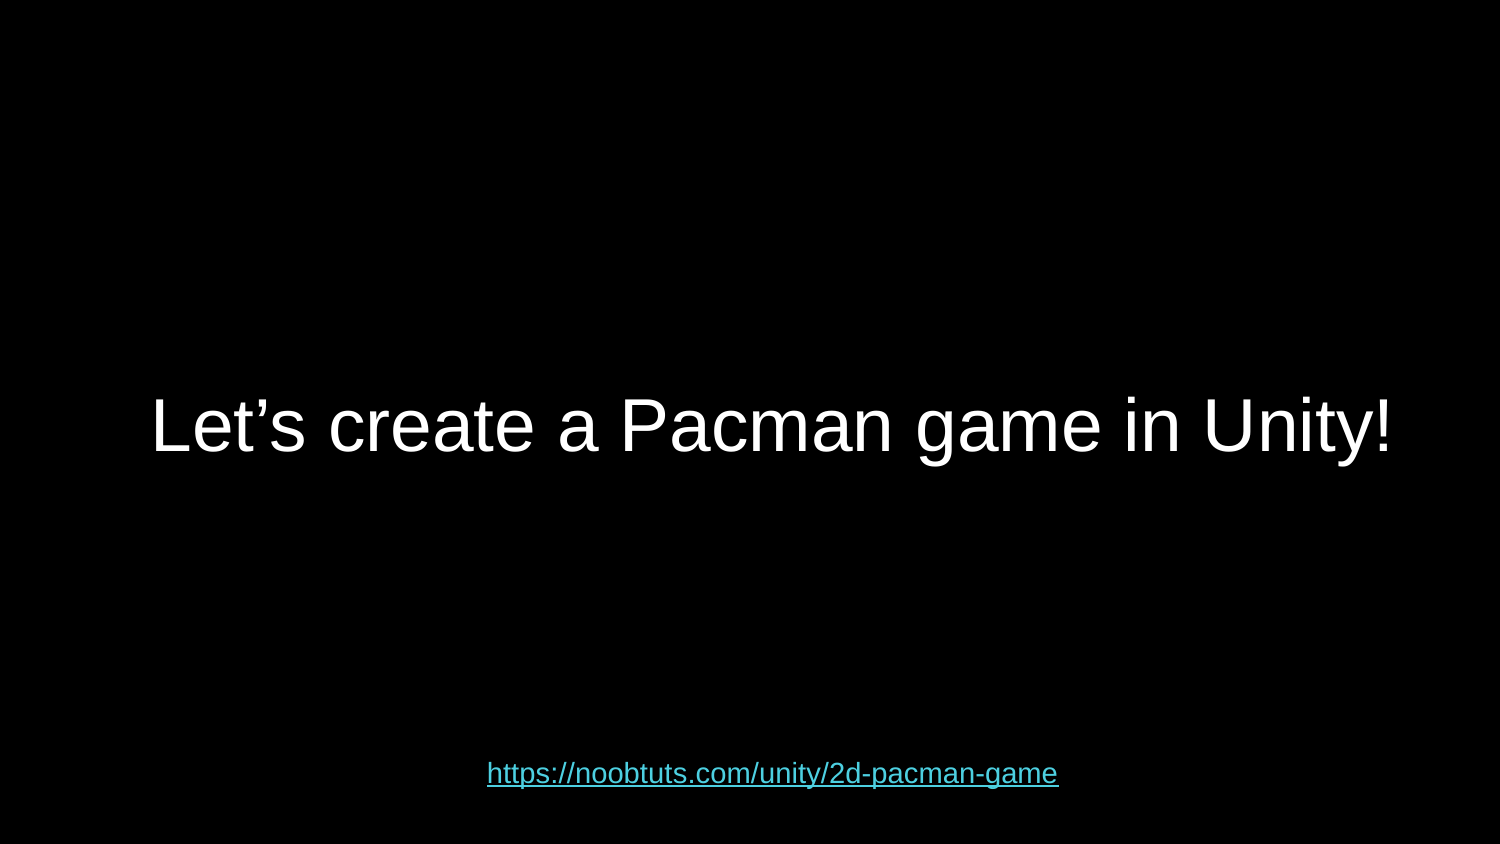

Let’s create a Pacman game in Unity!
https://noobtuts.com/unity/2d-pacman-game